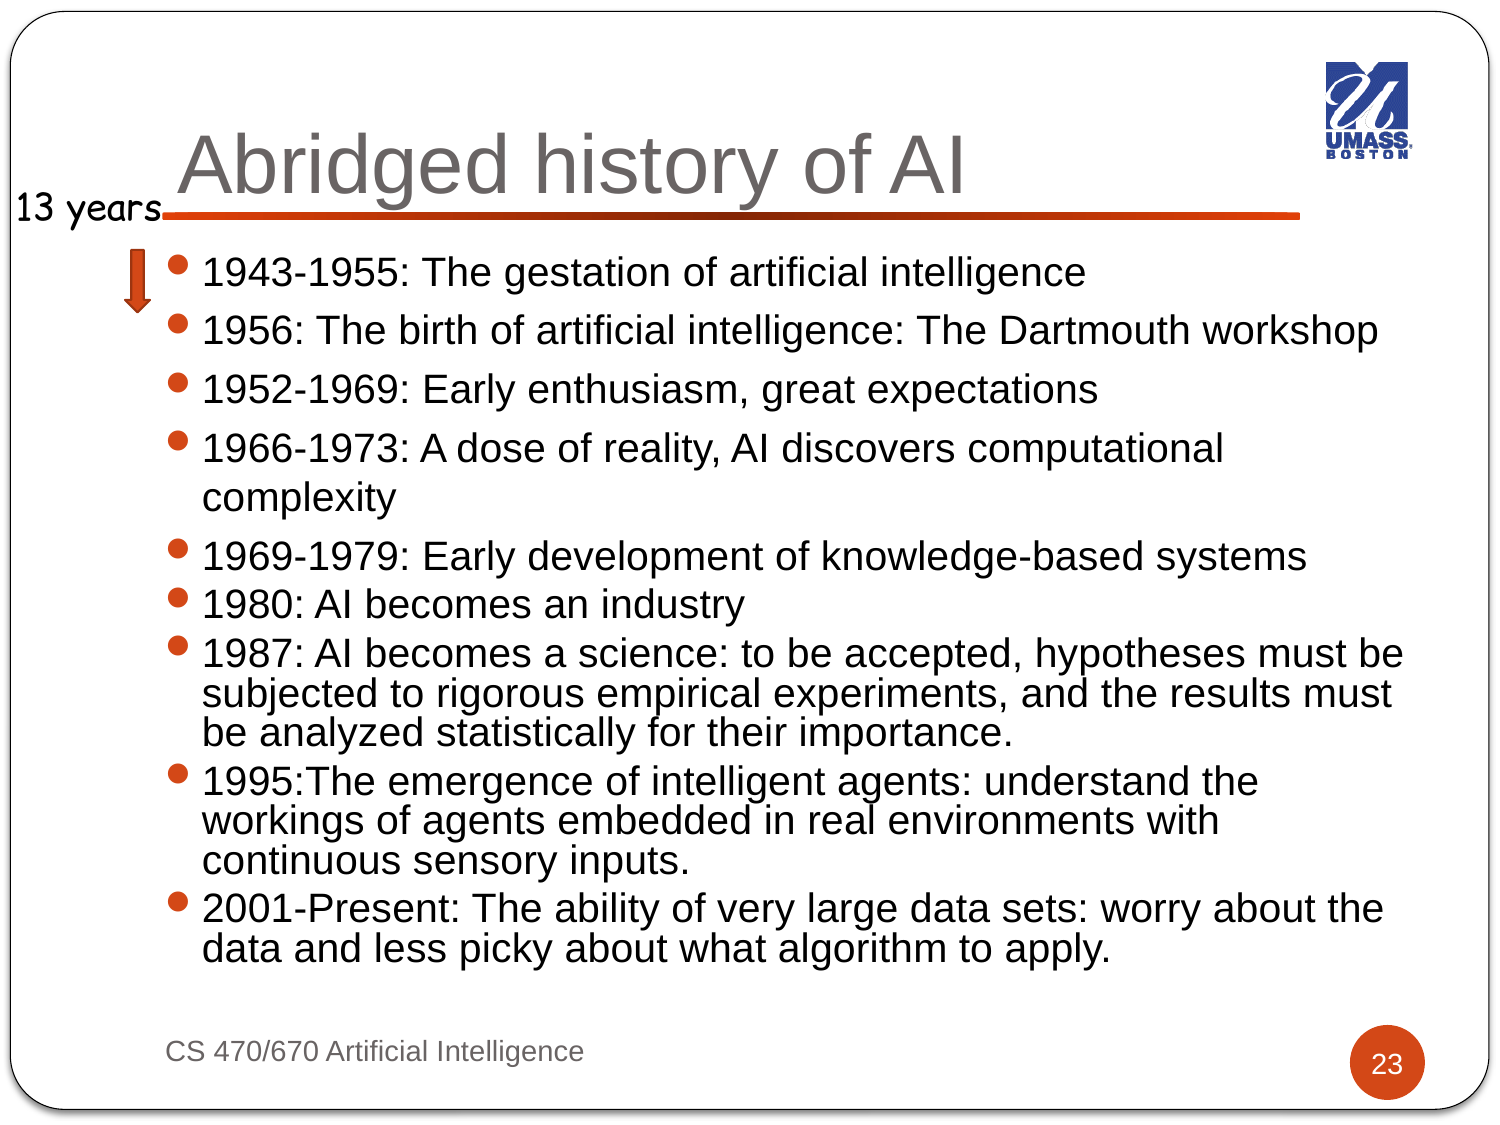

# Abridged history of AI
13 years
1943-1955: The gestation of artificial intelligence
1956: The birth of artificial intelligence: The Dartmouth workshop
1952-1969: Early enthusiasm, great expectations
1966-1973: A dose of reality, AI discovers computational complexity
1969-1979: Early development of knowledge-based systems
1980: AI becomes an industry
1987: AI becomes a science: to be accepted, hypotheses must be subjected to rigorous empirical experiments, and the results must be analyzed statistically for their importance.
1995:The emergence of intelligent agents: understand the workings of agents embedded in real environments with continuous sensory inputs.
2001-Present: The ability of very large data sets: worry about the data and less picky about what algorithm to apply.

CS 470/670 Artificial Intelligence

23